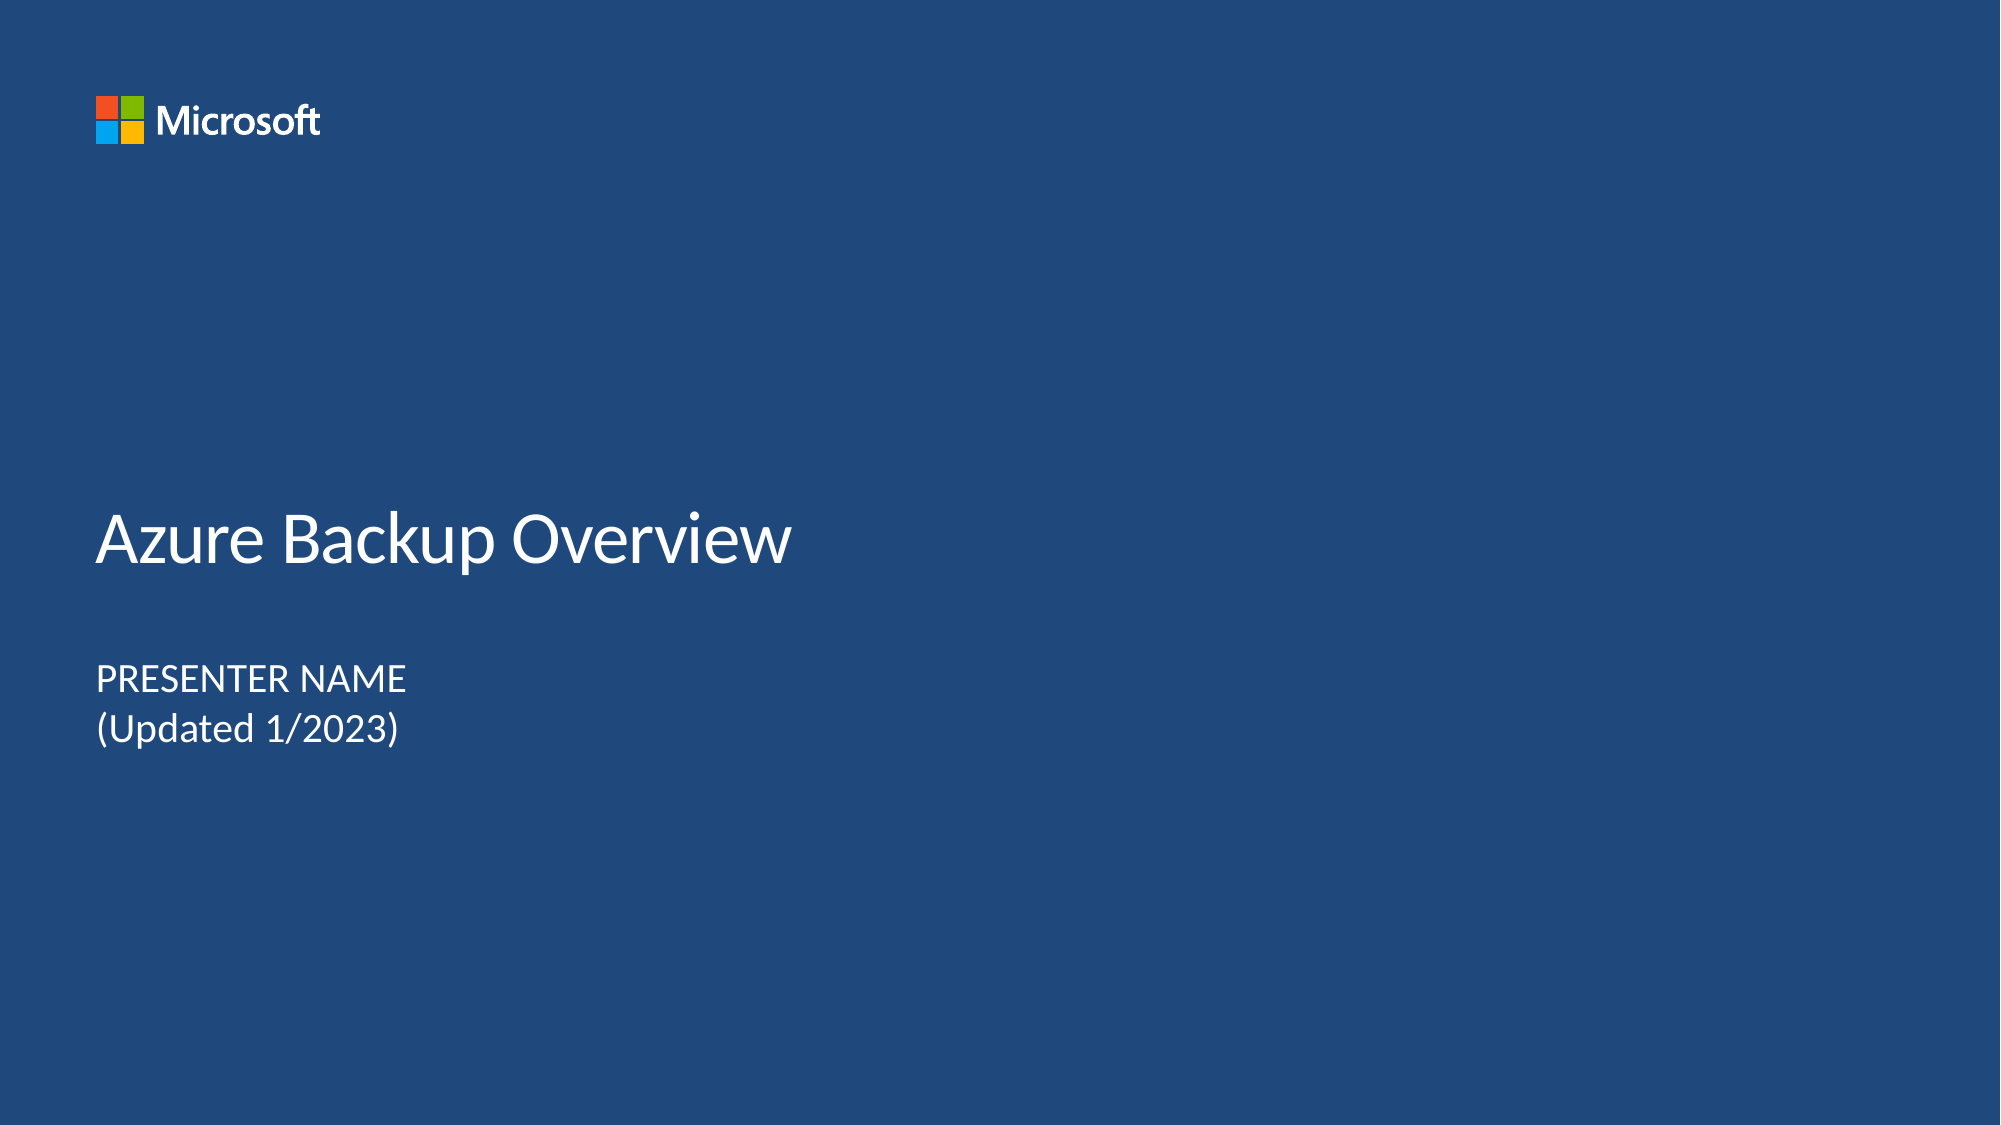

# Azure Backup Overview
PRESENTER NAME
(Updated 1/2023)